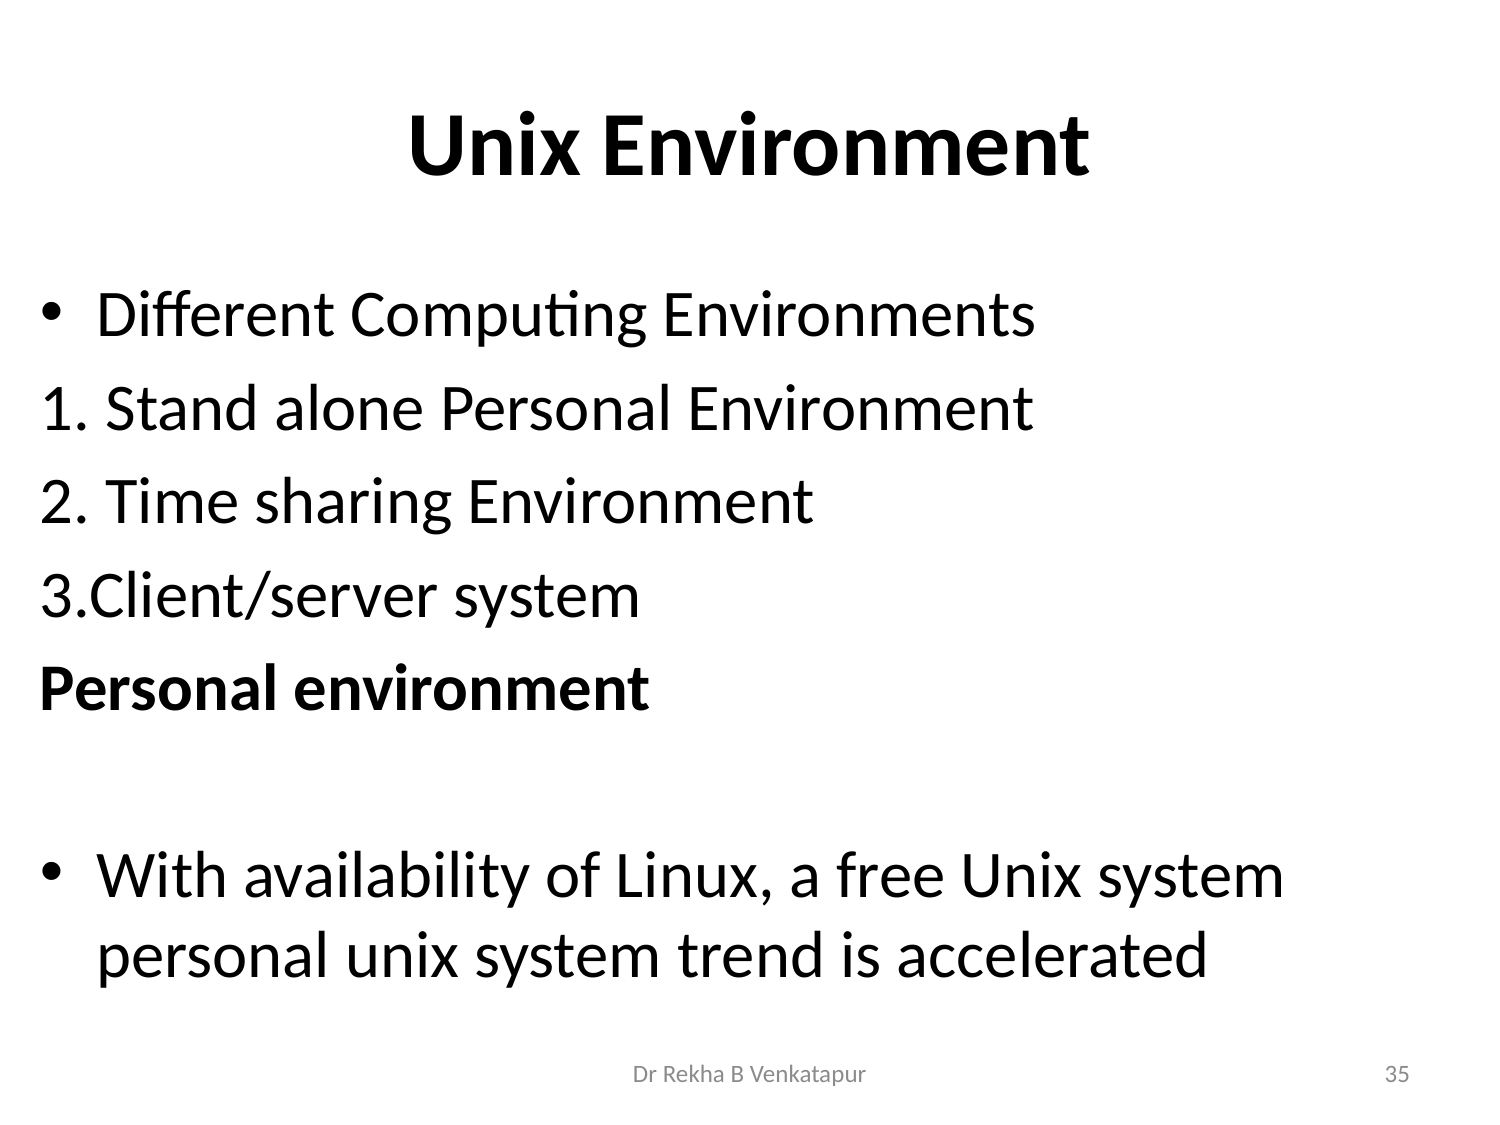

# Unix Environment
Different Computing Environments
1. Stand alone Personal Environment
2. Time sharing Environment
3.Client/server system
Personal environment

With availability of Linux, a free Unix system personal unix system trend is accelerated

Dr Rekha B Venkatapur
35